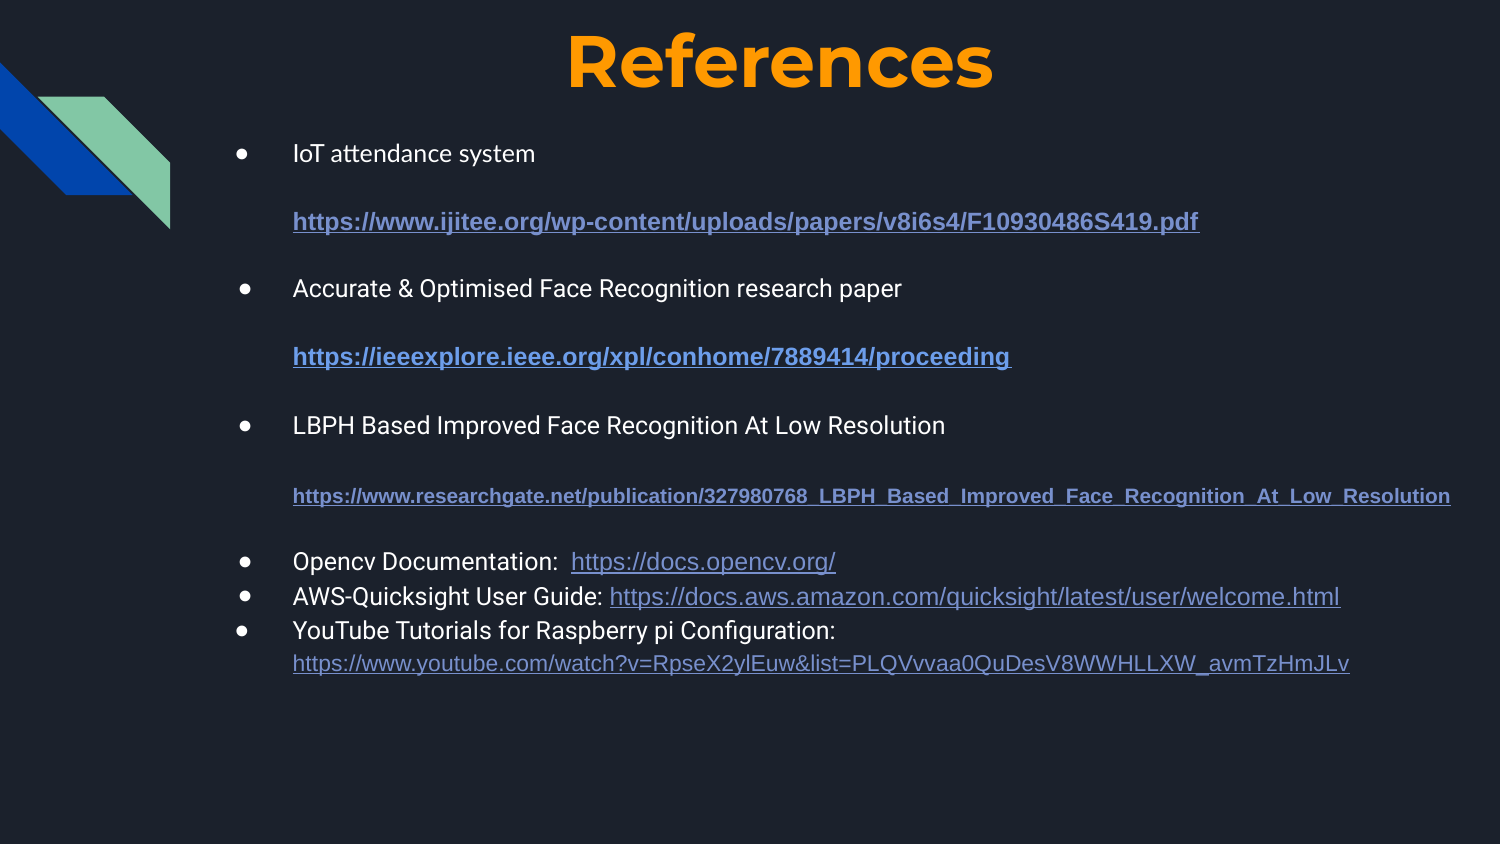

# References

IoT attendance system
https://www.ijitee.org/wp-content/uploads/papers/v8i6s4/F10930486S419.pdf
Accurate & Optimised Face Recognition research paper
https://ieeexplore.ieee.org/xpl/conhome/7889414/proceeding
LBPH Based Improved Face Recognition At Low Resolution
https://www.researchgate.net/publication/327980768_LBPH_Based_Improved_Face_Recognition_At_Low_Resolution
Opencv Documentation:  https://docs.opencv.org/
AWS-Quicksight User Guide: https://docs.aws.amazon.com/quicksight/latest/user/welcome.html
YouTube Tutorials for Raspberry pi Configuration: https://www.youtube.com/watch?v=RpseX2ylEuw&list=PLQVvvaa0QuDesV8WWHLLXW_avmTzHmJLv